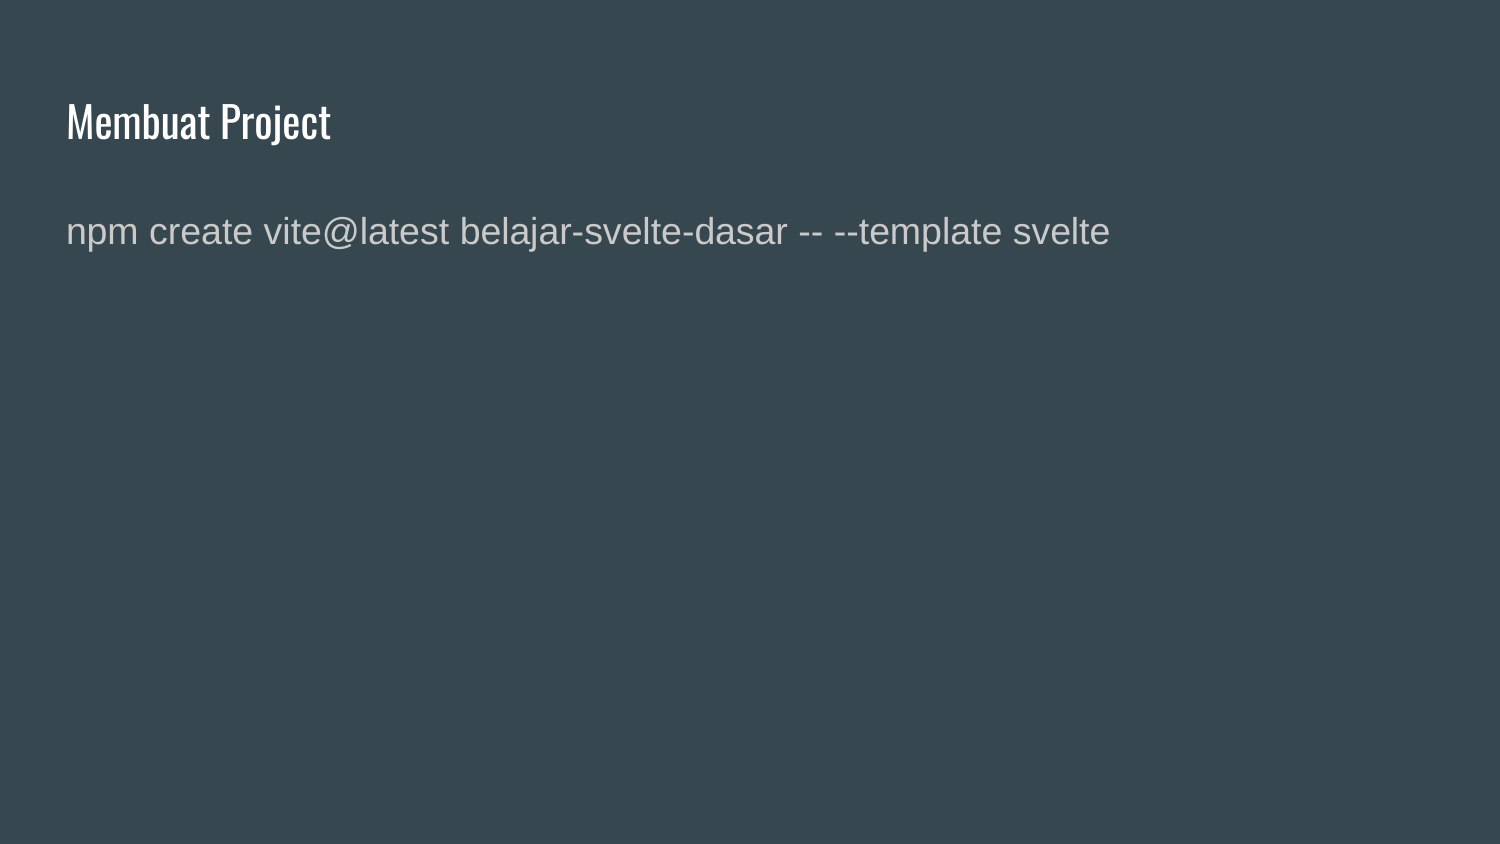

# Membuat Project
npm create vite@latest belajar-svelte-dasar -- --template svelte